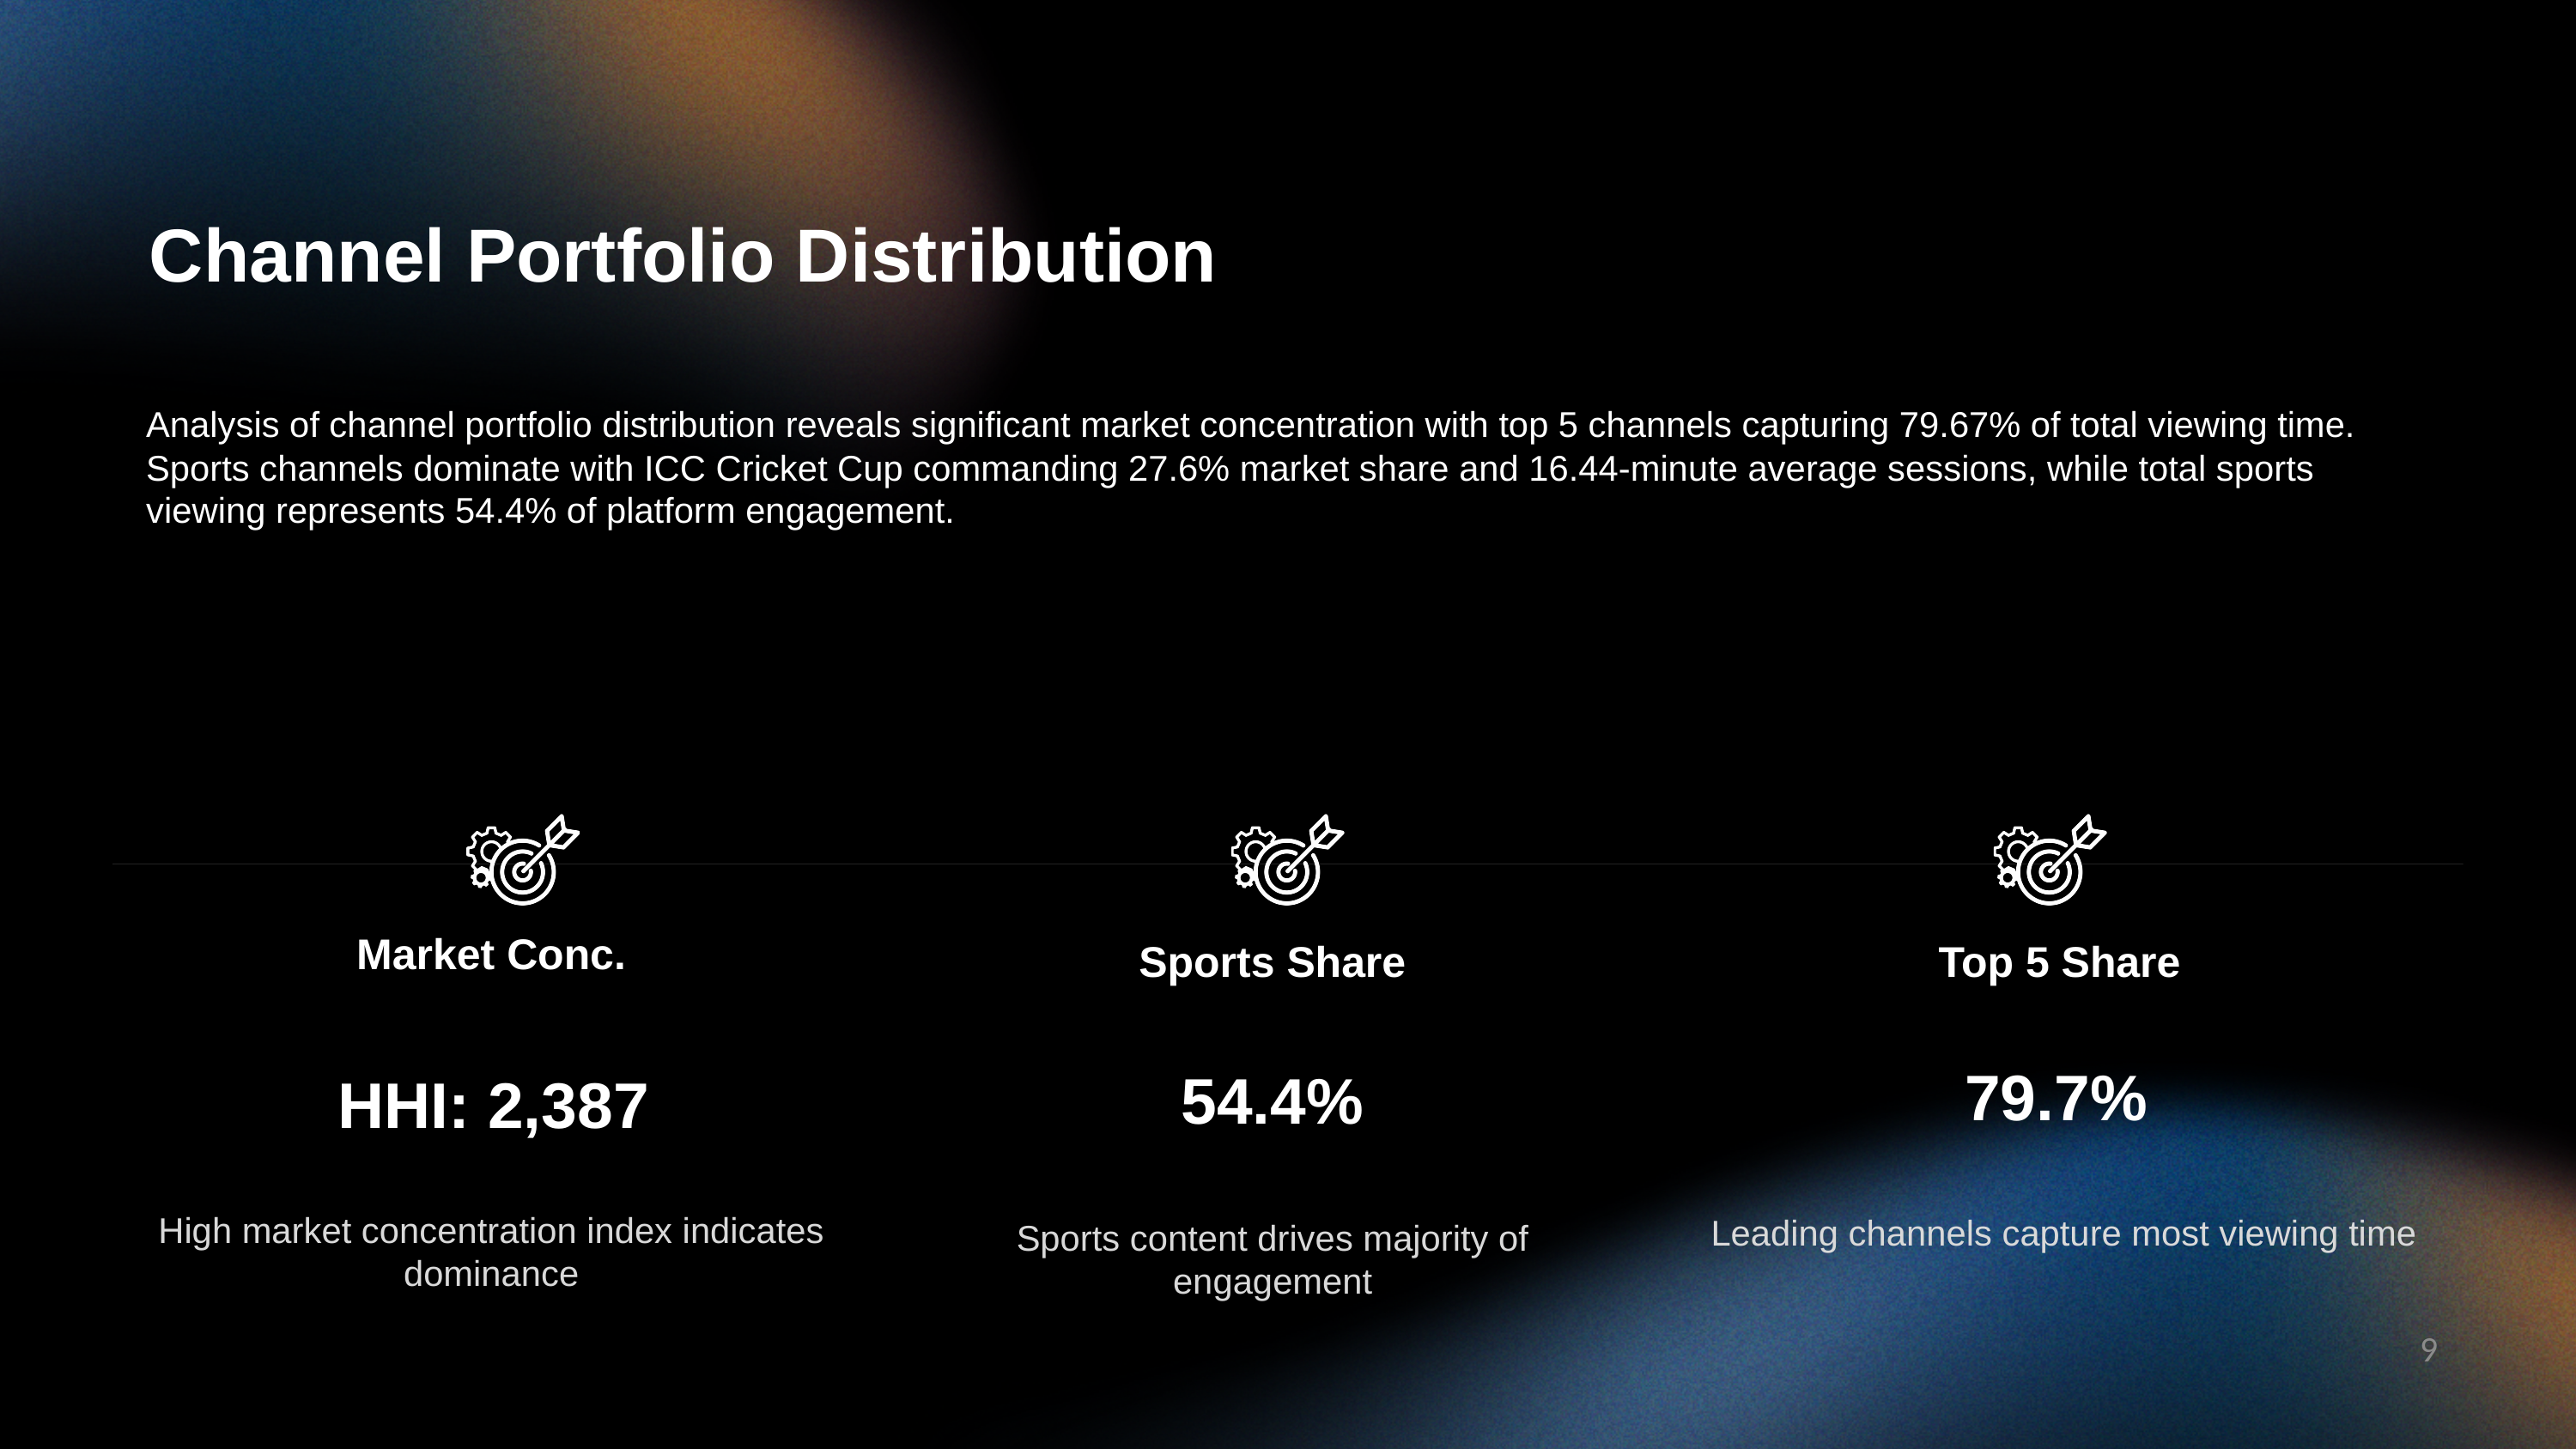

Channel Portfolio Distribution
Analysis of channel portfolio distribution reveals significant market concentration with top 5 channels capturing 79.67% of total viewing time. Sports channels dominate with ICC Cricket Cup commanding 27.6% market share and 16.44-minute average sessions, while total sports viewing represents 54.4% of platform engagement.

Market Conc.
Sports Share
Top 5 Share
79.7%
54.4%
HHI: 2,387

High market concentration index indicates dominance
Leading channels capture most viewing time
Sports content drives majority of engagement
9